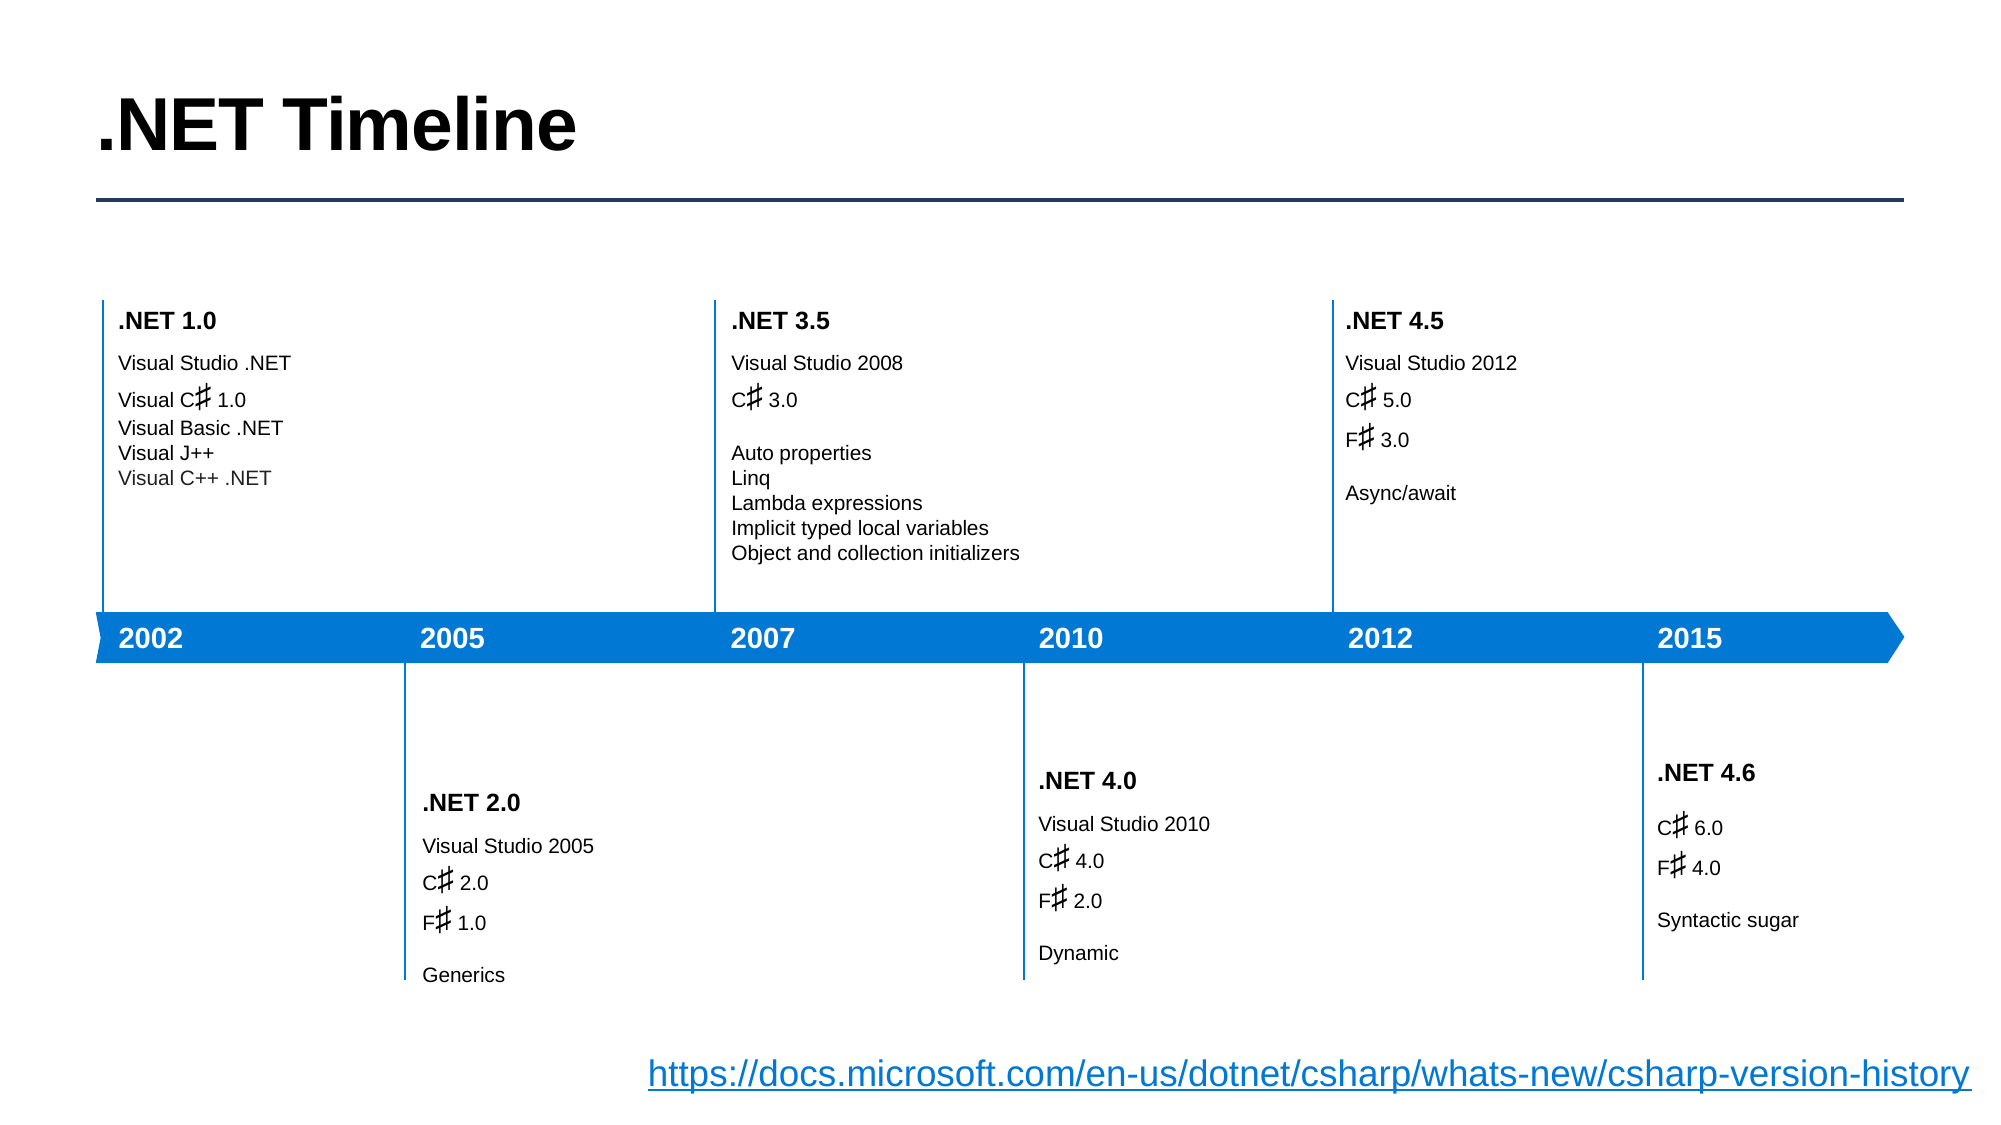

# .NET Timeline
.NET 1.0
.NET 3.5
.NET 4.5
Visual Studio .NET
Visual C♯ 1.0
Visual Basic .NET
Visual J++
Visual C++ .NET

Visual Studio 2008
C♯ 3.0

Auto properties
Linq
Lambda expressions
Implicit typed local variables
Object and collection initializers
Visual Studio 2012
C♯ 5.0
F♯ 3.0

Async/await

2002
2005
2007
2010
2012
2015
.NET 4.6
.NET 4.0
.NET 2.0
C♯ 6.0
F♯ 4.0

Syntactic sugar
Visual Studio 2010
C♯ 4.0
F♯ 2.0

Dynamic
Visual Studio 2005
C♯ 2.0
F♯ 1.0

Generics
https://docs.microsoft.com/en-us/dotnet/csharp/whats-new/csharp-version-history